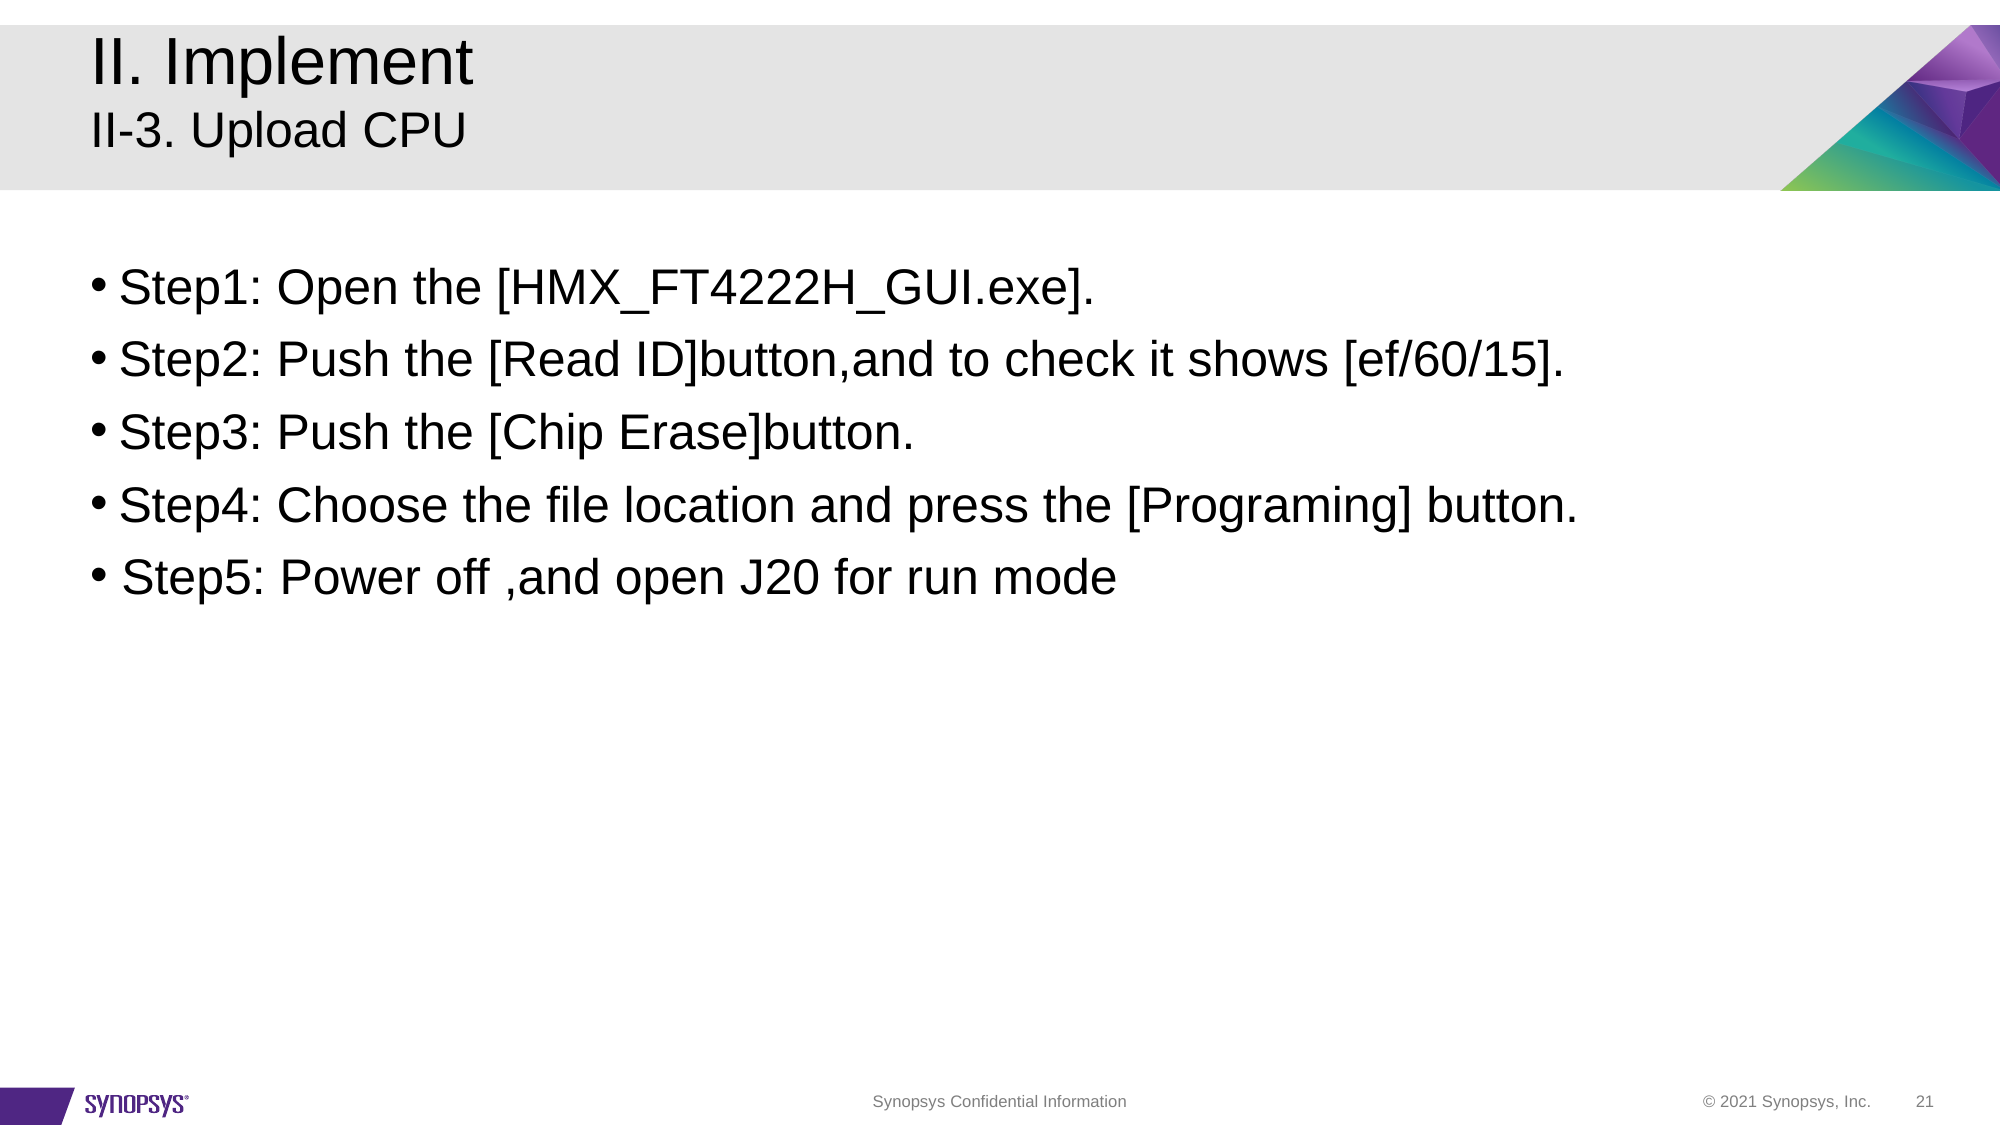

# II. Implement II-3. Upload CPU

Step1: Open the [HMX_FT4222H_GUI.exe].
Step2: Push the [Read ID]button,and to check it shows [ef/60/15].
Step3: Push the [Chip Erase]button.
Step4: Choose the file location and press the [Programing] button.
 Step5: Power off ,and open J20 for run mode